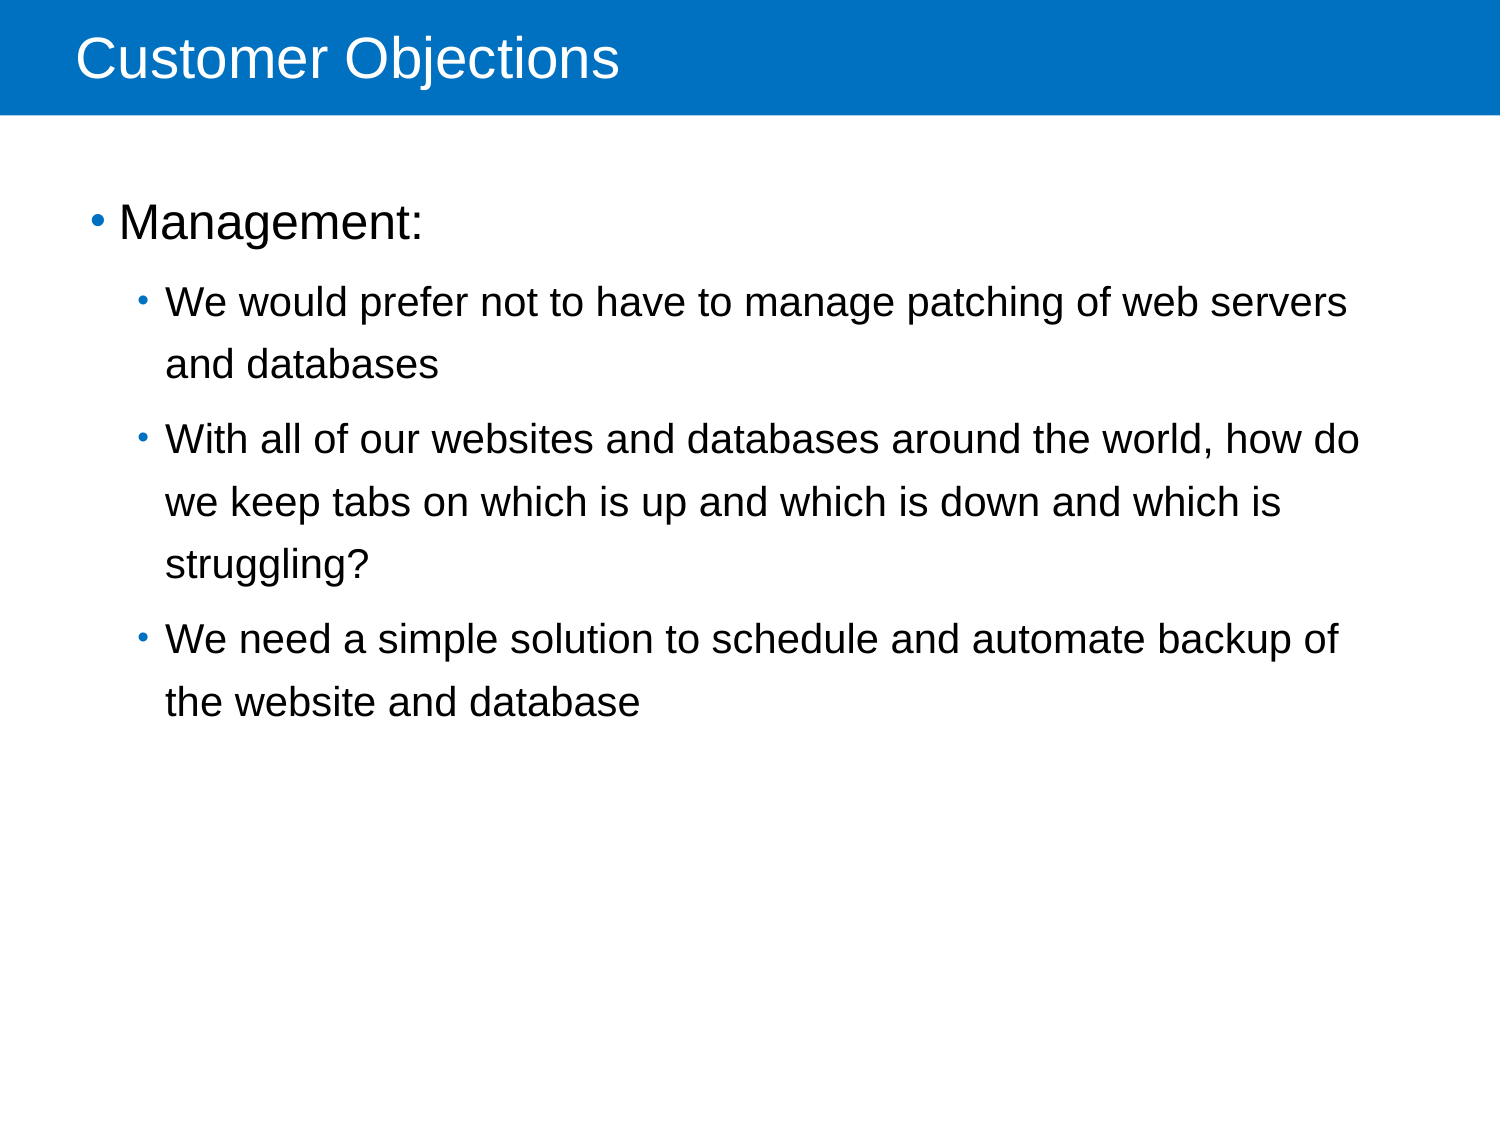

# Customer Objections
Management:
We would prefer not to have to manage patching of web servers and databases
With all of our websites and databases around the world, how do we keep tabs on which is up and which is down and which is struggling?
We need a simple solution to schedule and automate backup of the website and database